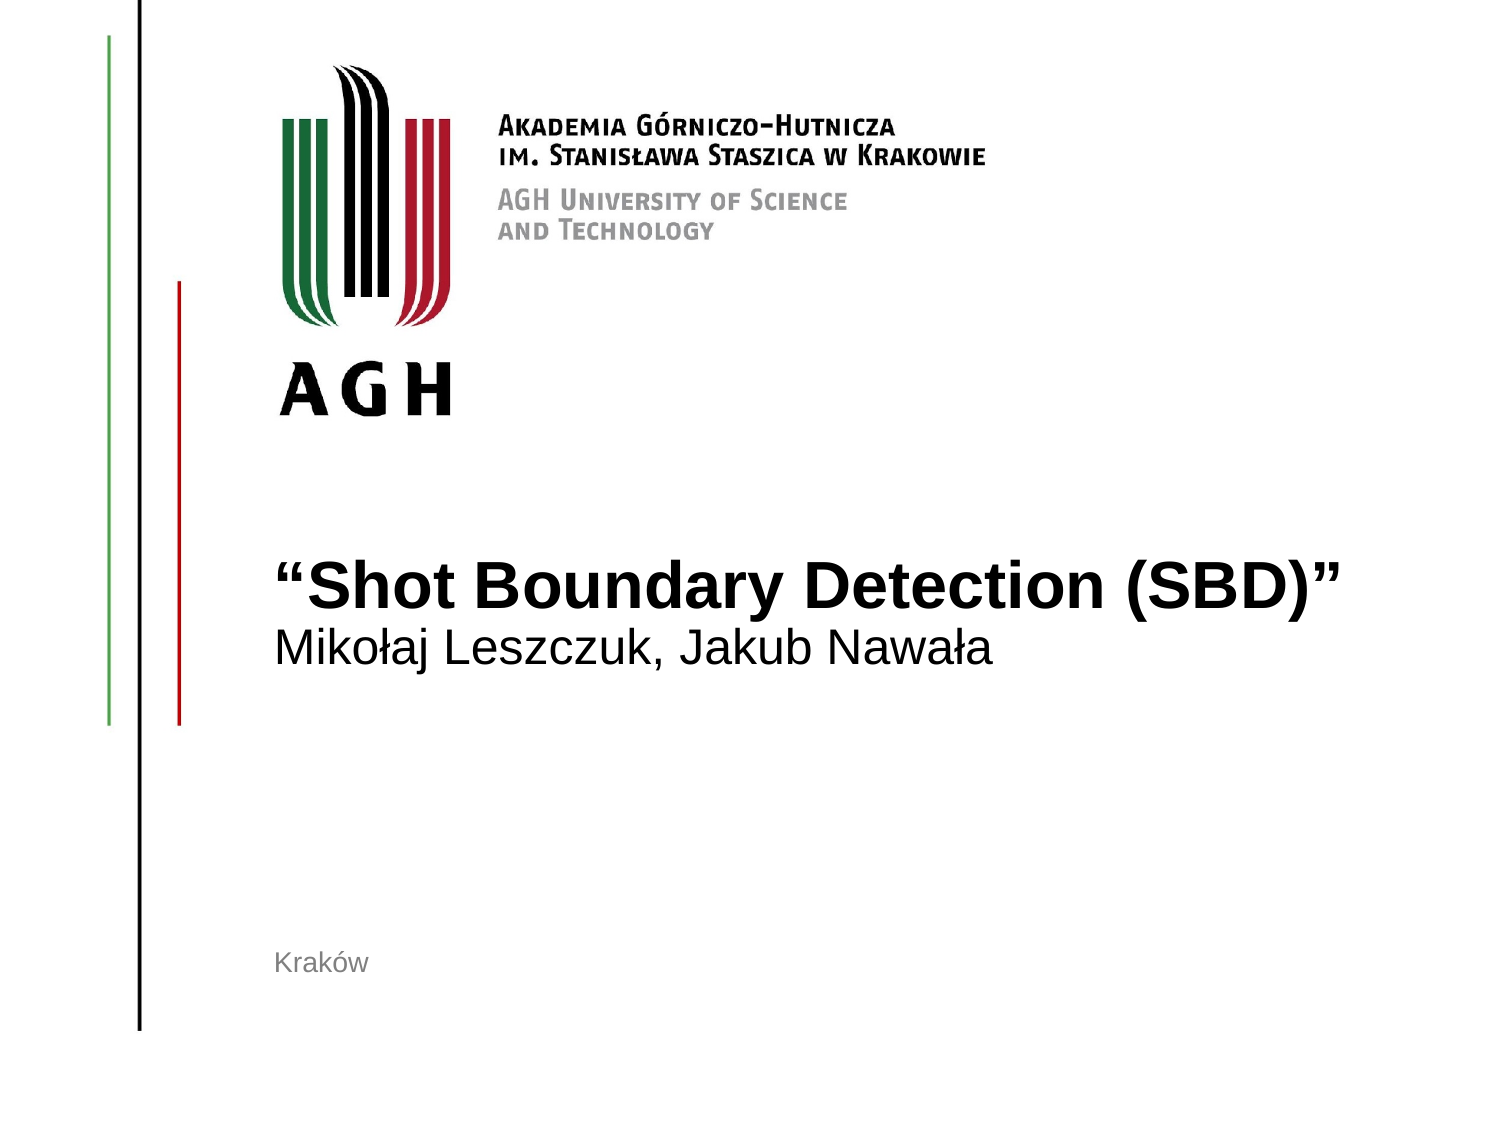

“Shot Boundary Detection (SBD)”
Mikołaj Leszczuk, Jakub Nawała
Kraków